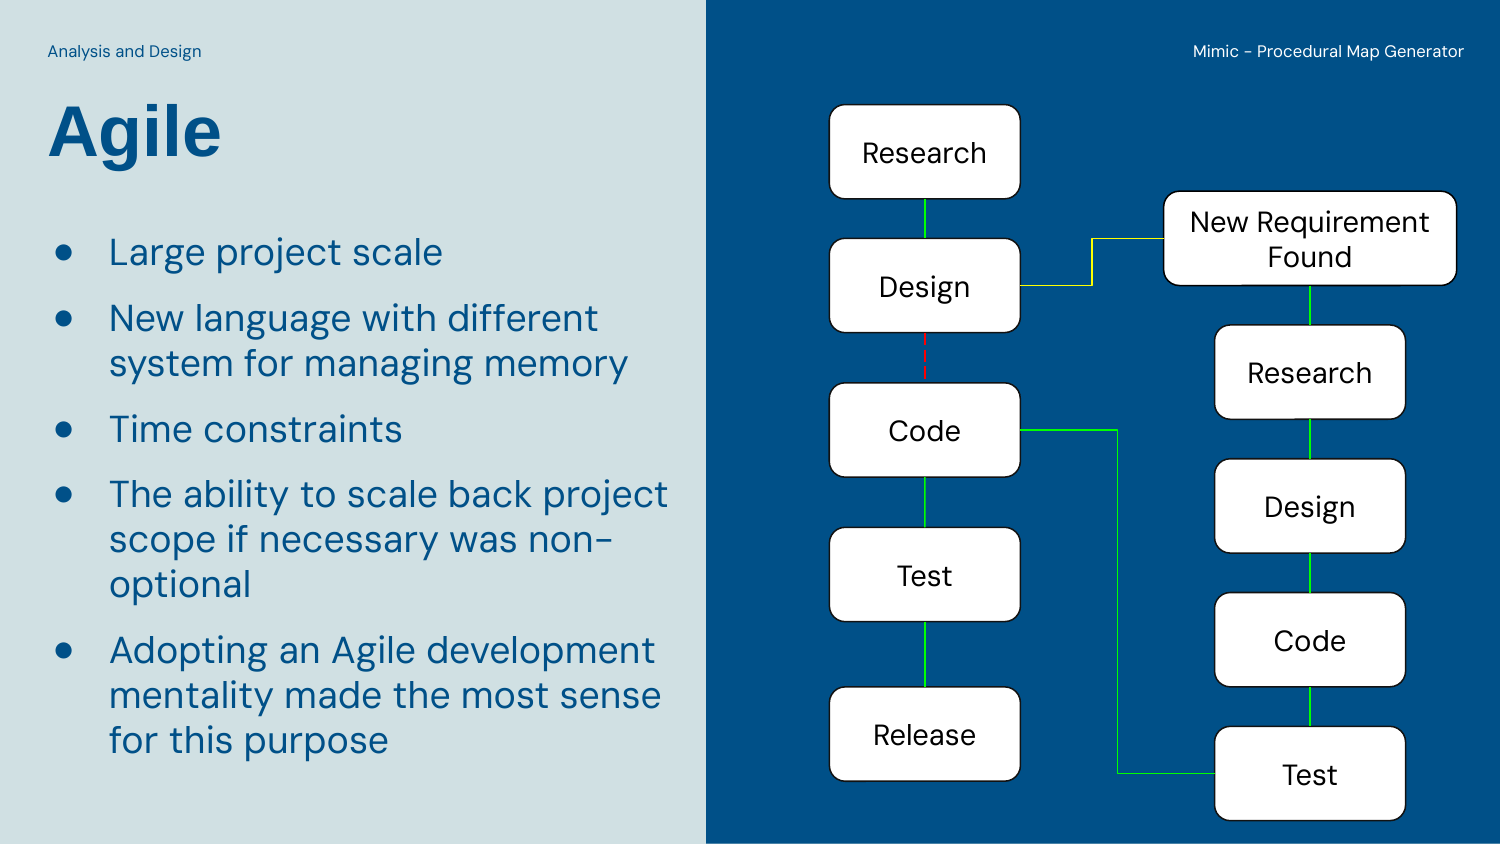

Analysis and Design
Mimic - Procedural Map Generator
# Agile
Research
New Requirement Found
Large project scale
New language with different system for managing memory
Time constraints
The ability to scale back project scope if necessary was non-optional
Adopting an Agile development mentality made the most sense for this purpose
Design
Research
Code
Design
Test
Code
Release
Test